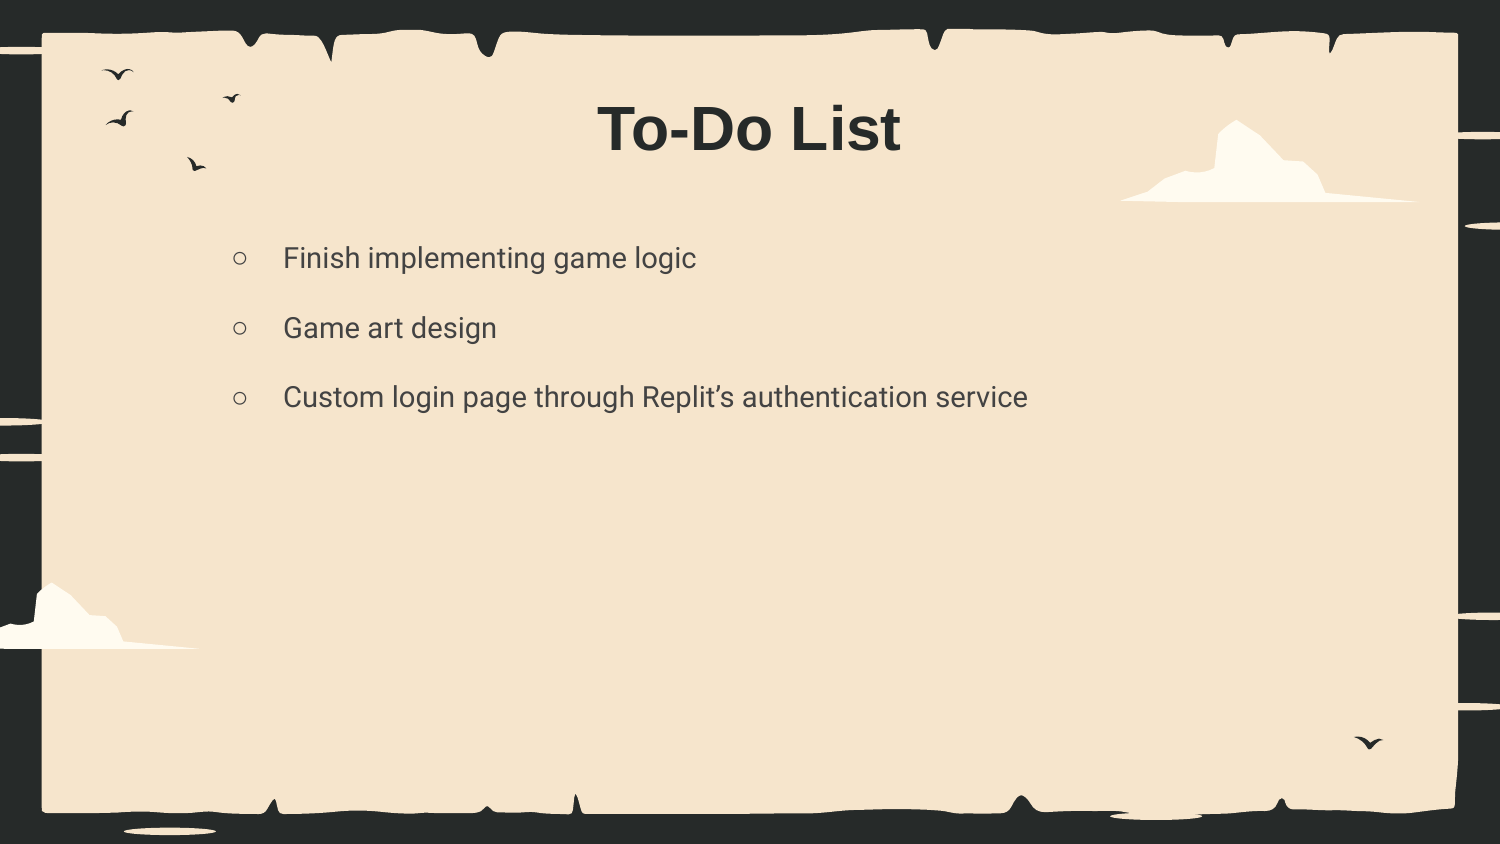

# To-Do List

Finish implementing game logic

Game art design

Custom login page through Replit’s authentication service